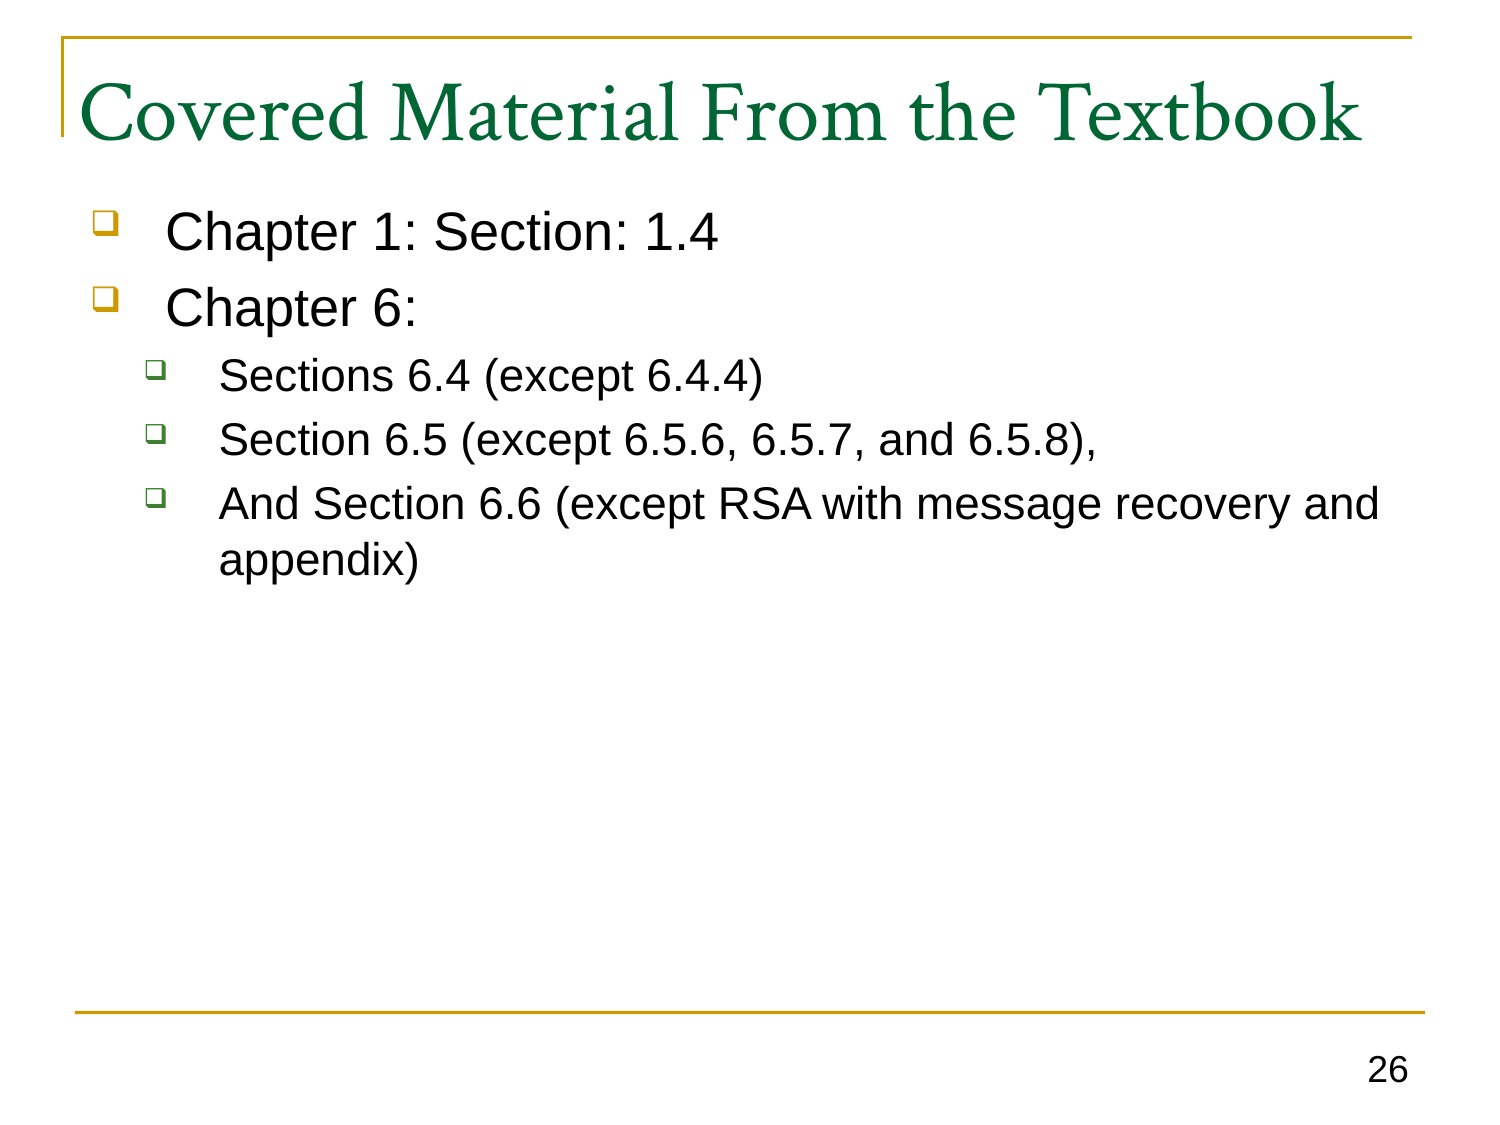

# Covered Material From the Textbook
Chapter 1: Section: 1.4
Chapter 6:
Sections 6.4 (except 6.4.4)
Section 6.5 (except 6.5.6, 6.5.7, and 6.5.8),
And Section 6.6 (except RSA with message recovery and appendix)
26